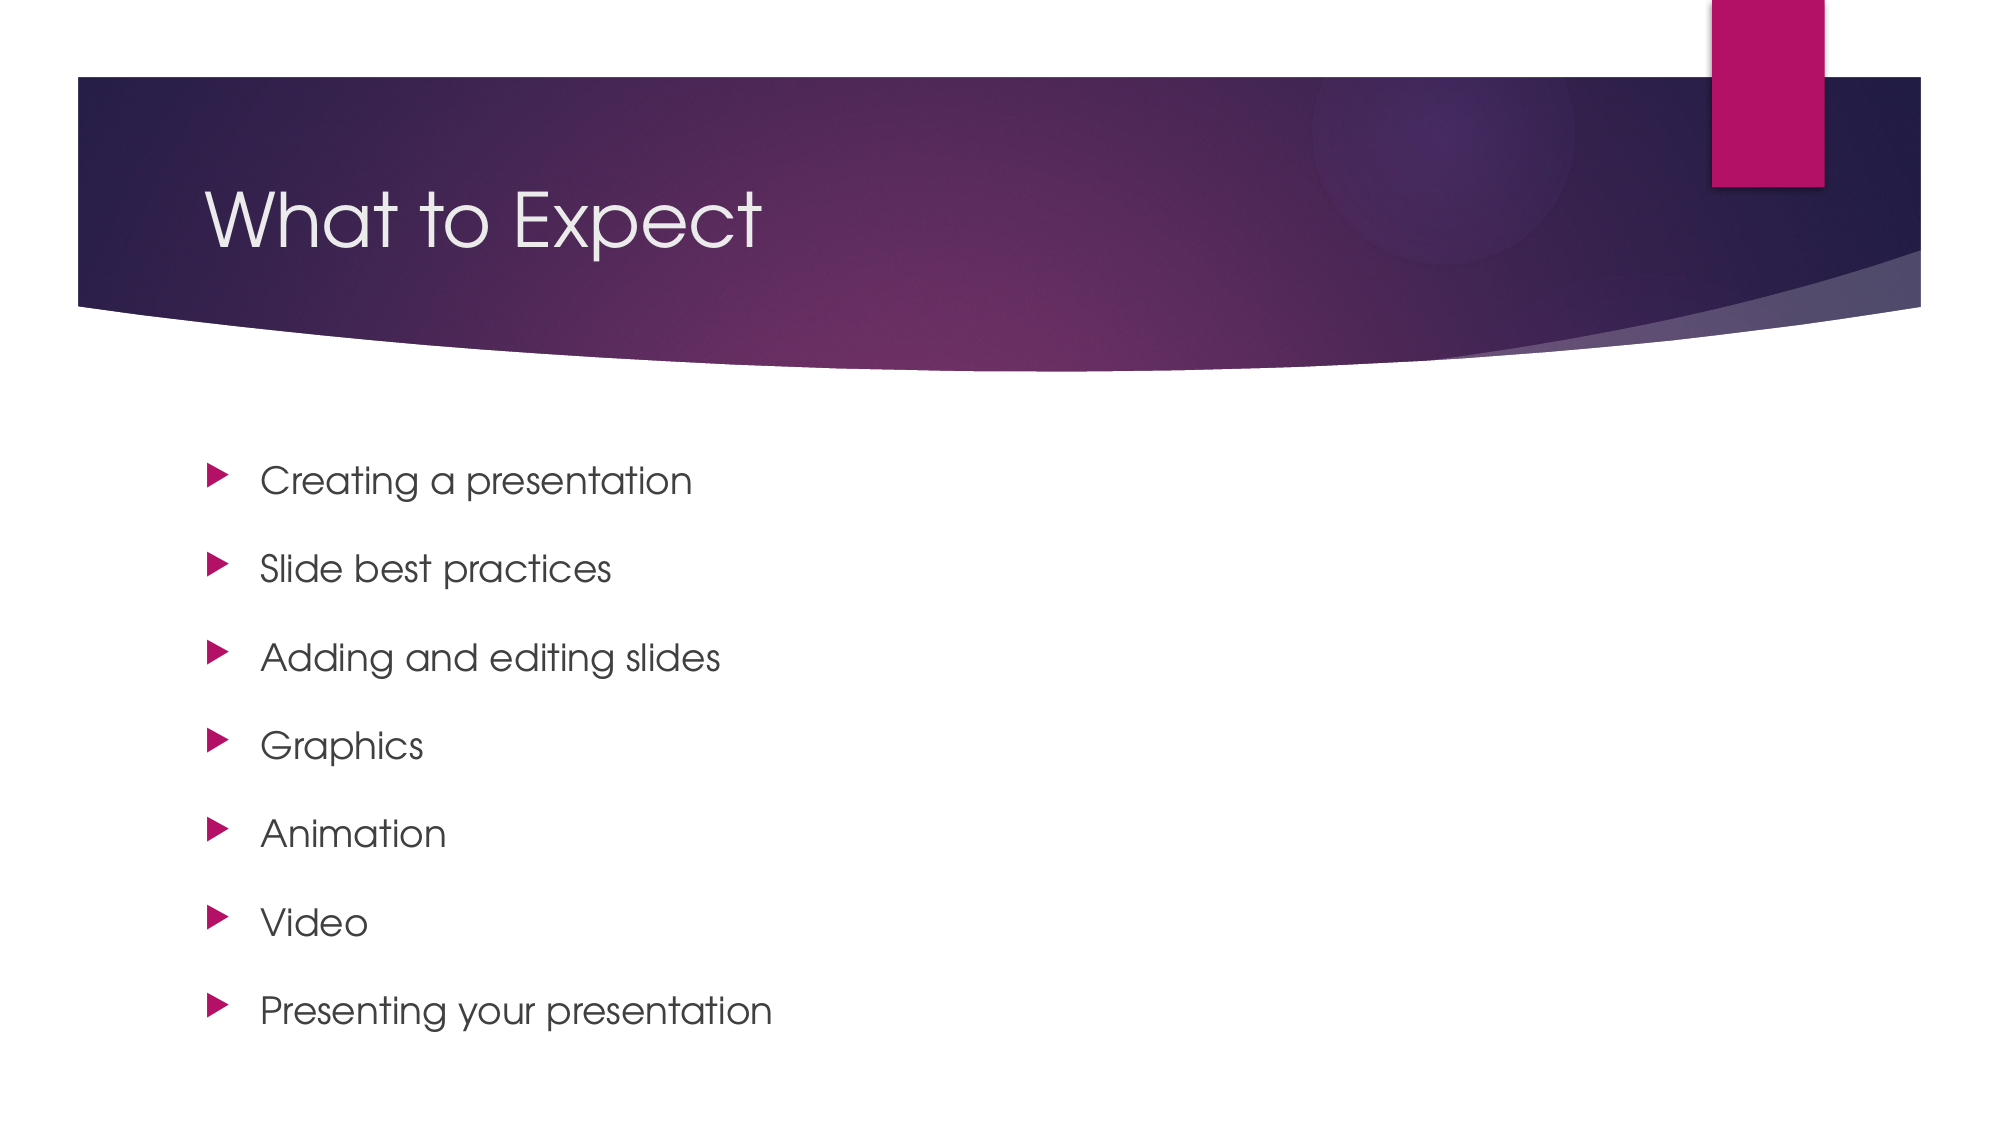

# What to Expect
Creating a presentation
Slide best practices
Adding and editing slides
Graphics
Animation
Video
Presenting your presentation